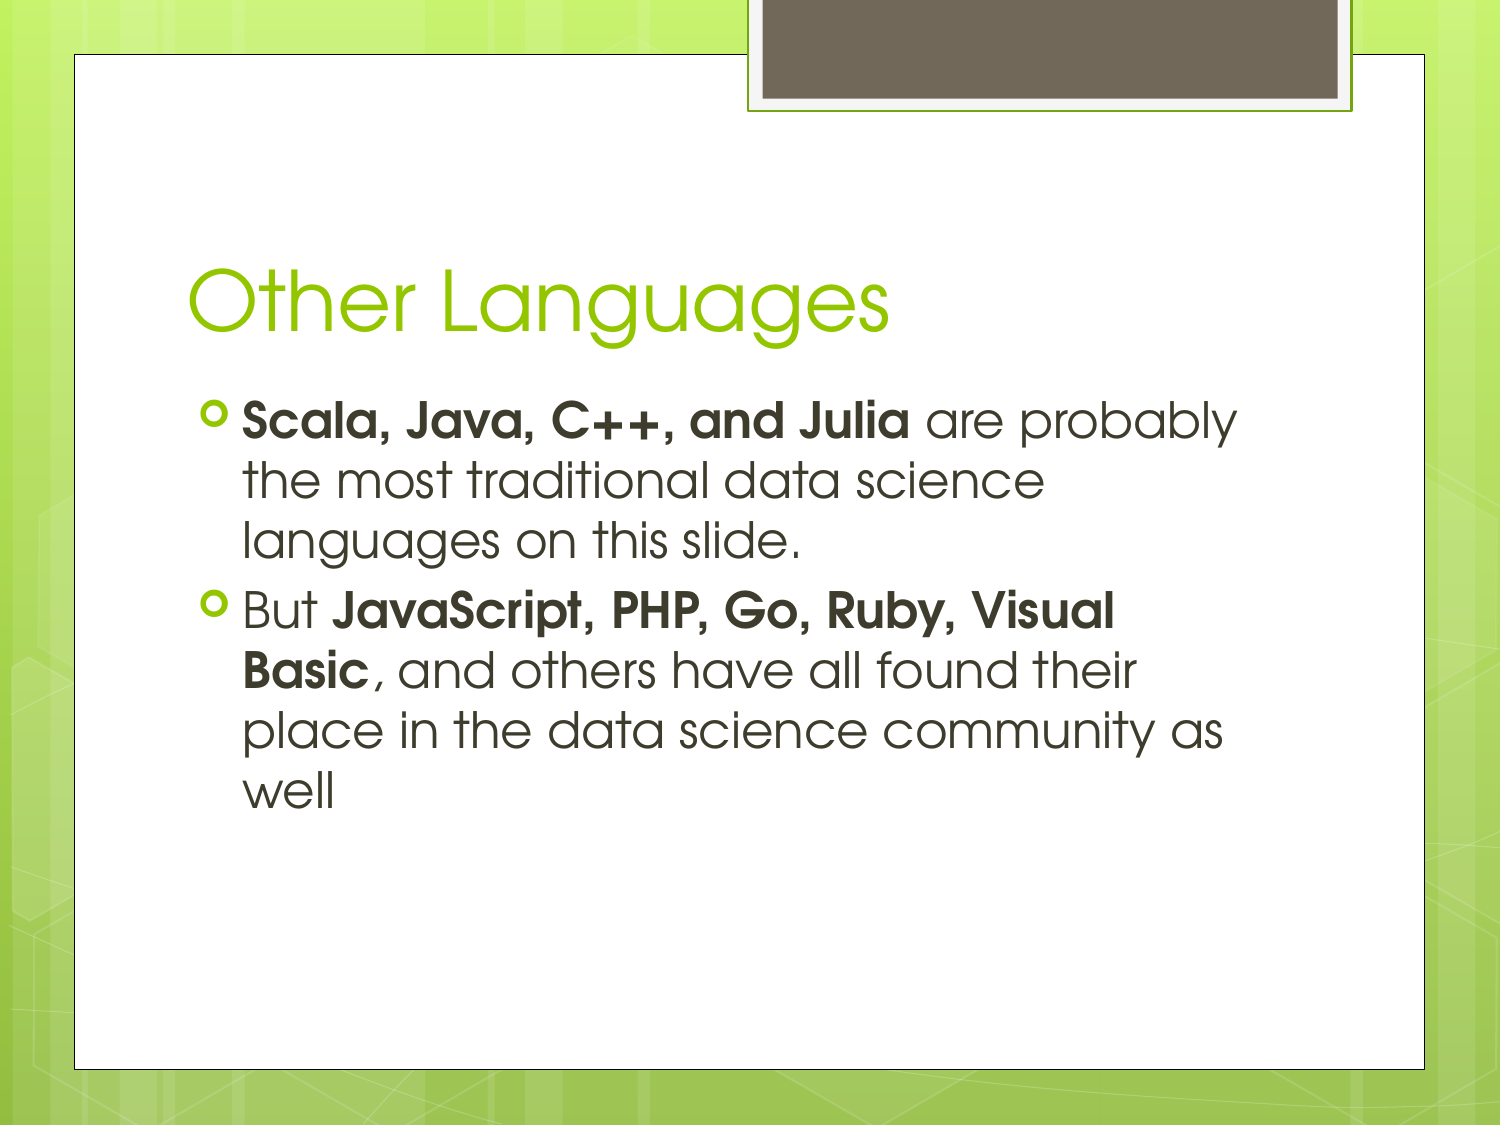

# Other Languages
Scala, Java, C++, and Julia are probably the most traditional data science languages on this slide.
But JavaScript, PHP, Go, Ruby, Visual Basic, and others have all found their place in the data science community as well